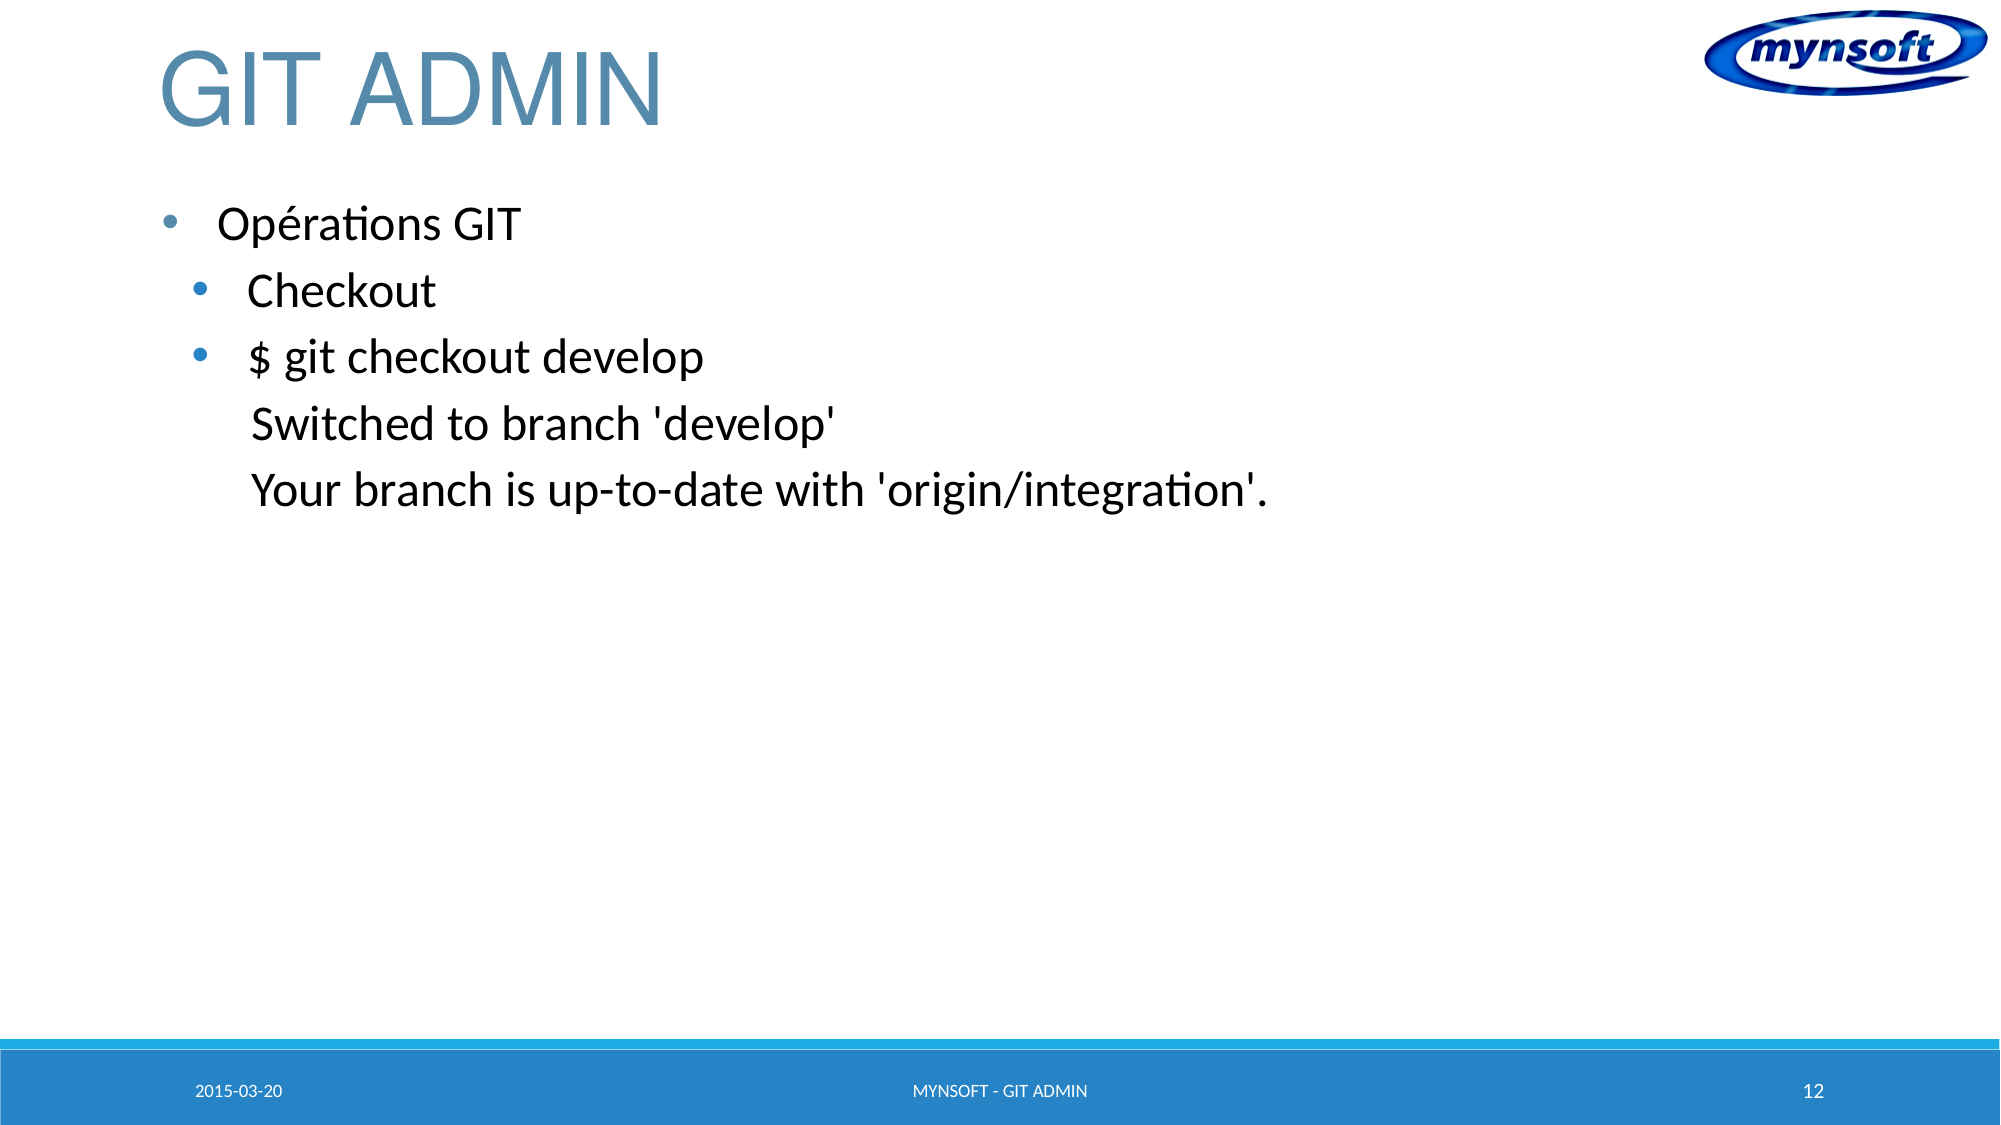

# GIT ADMIN
Opérations GIT
Checkout
$ git checkout develop
Switched to branch 'develop'
Your branch is up-to-date with 'origin/integration'.

2015-03-20
MYNSOFT - GIT ADMIN
12